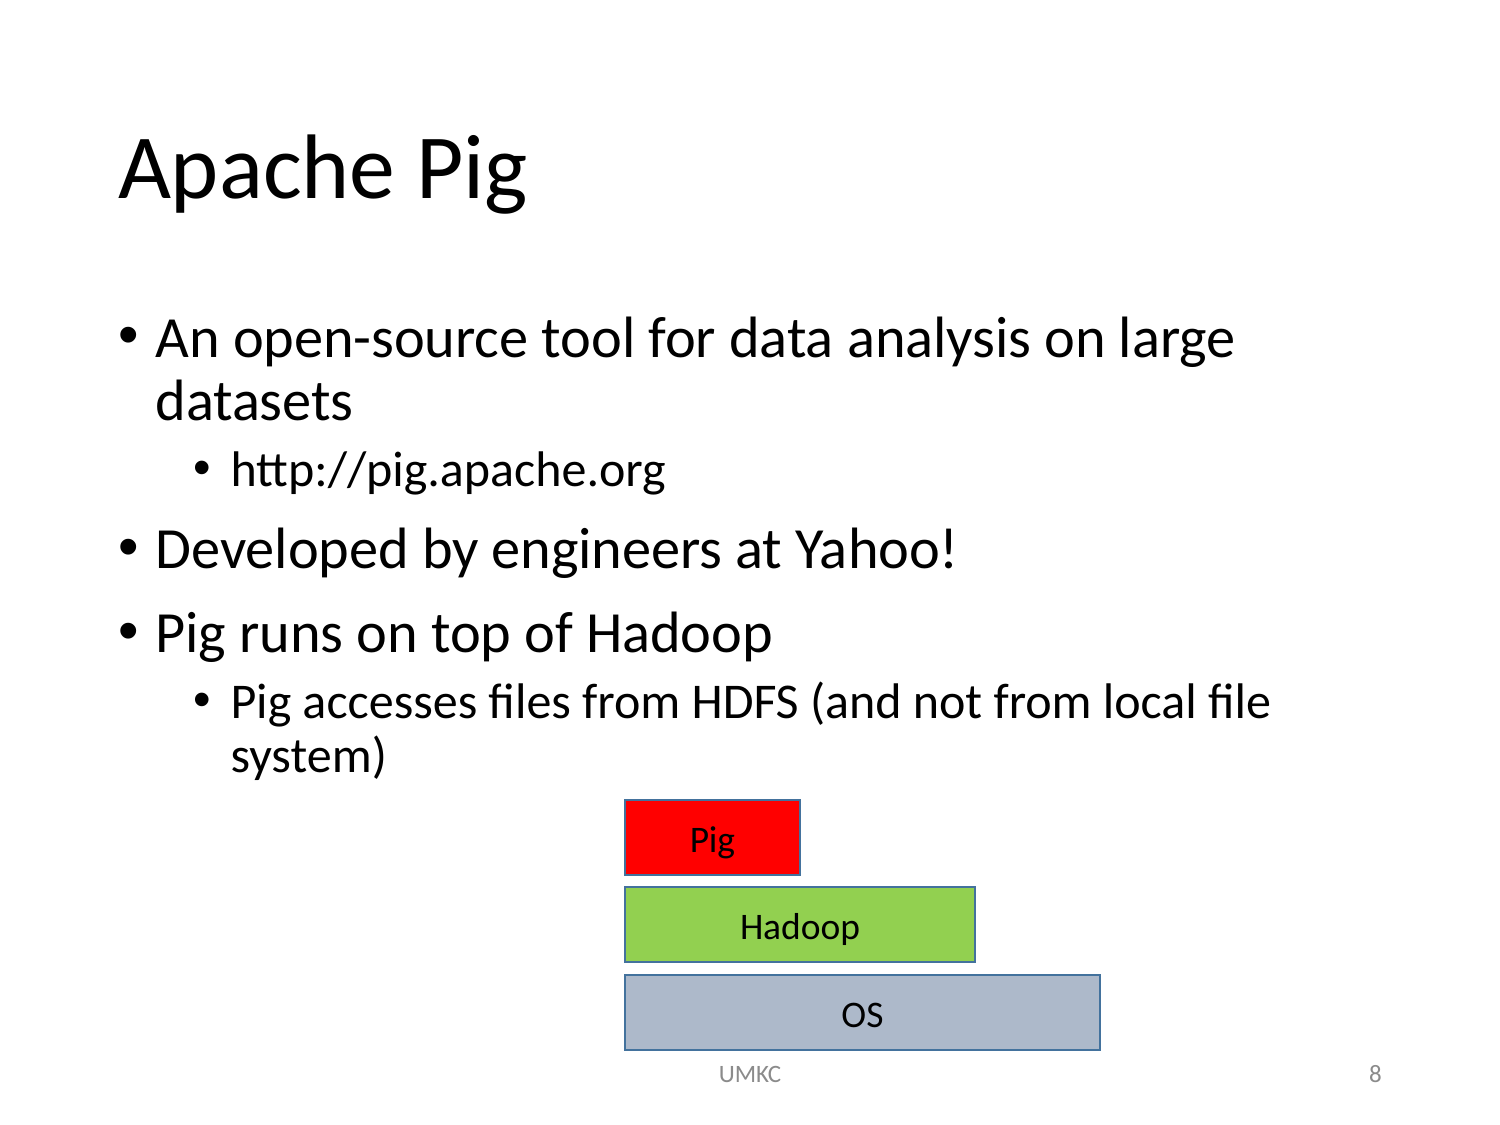

# Apache Pig
An open-source tool for data analysis on large datasets
http://pig.apache.org
Developed by engineers at Yahoo!
Pig runs on top of Hadoop
Pig accesses files from HDFS (and not from local file system)

Pig
Hadoop
OS
UMKC
8